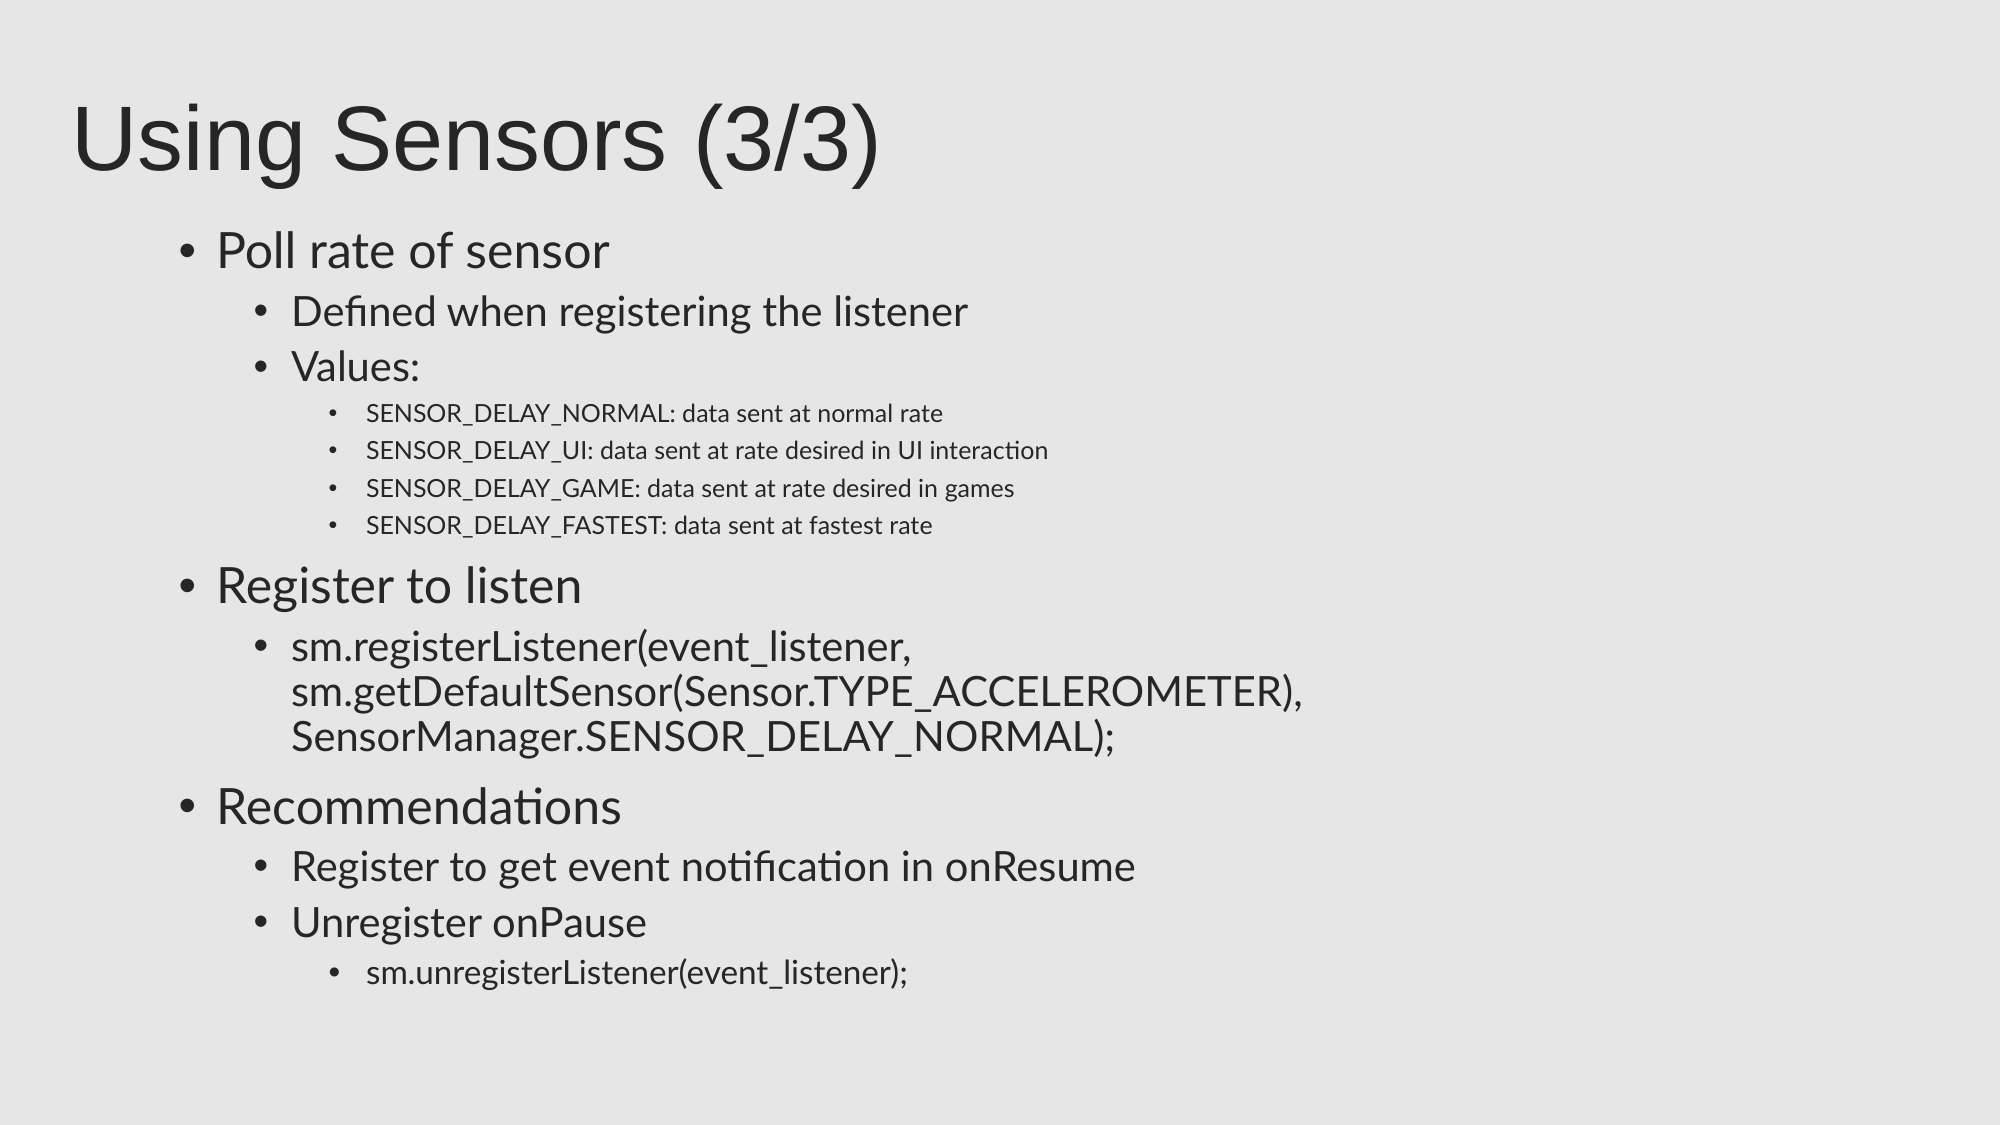

# Using Sensors (3/3)
Poll rate of sensor
Defined when registering the listener
Values:
SENSOR_DELAY_NORMAL: data sent at normal rate
SENSOR_DELAY_UI: data sent at rate desired in UI interaction
SENSOR_DELAY_GAME: data sent at rate desired in games
SENSOR_DELAY_FASTEST: data sent at fastest rate
Register to listen
sm.registerListener(event_listener, sm.getDefaultSensor(Sensor.TYPE_ACCELEROMETER), SensorManager.SENSOR_DELAY_NORMAL);
Recommendations
Register to get event notification in onResume
Unregister onPause
sm.unregisterListener(event_listener);